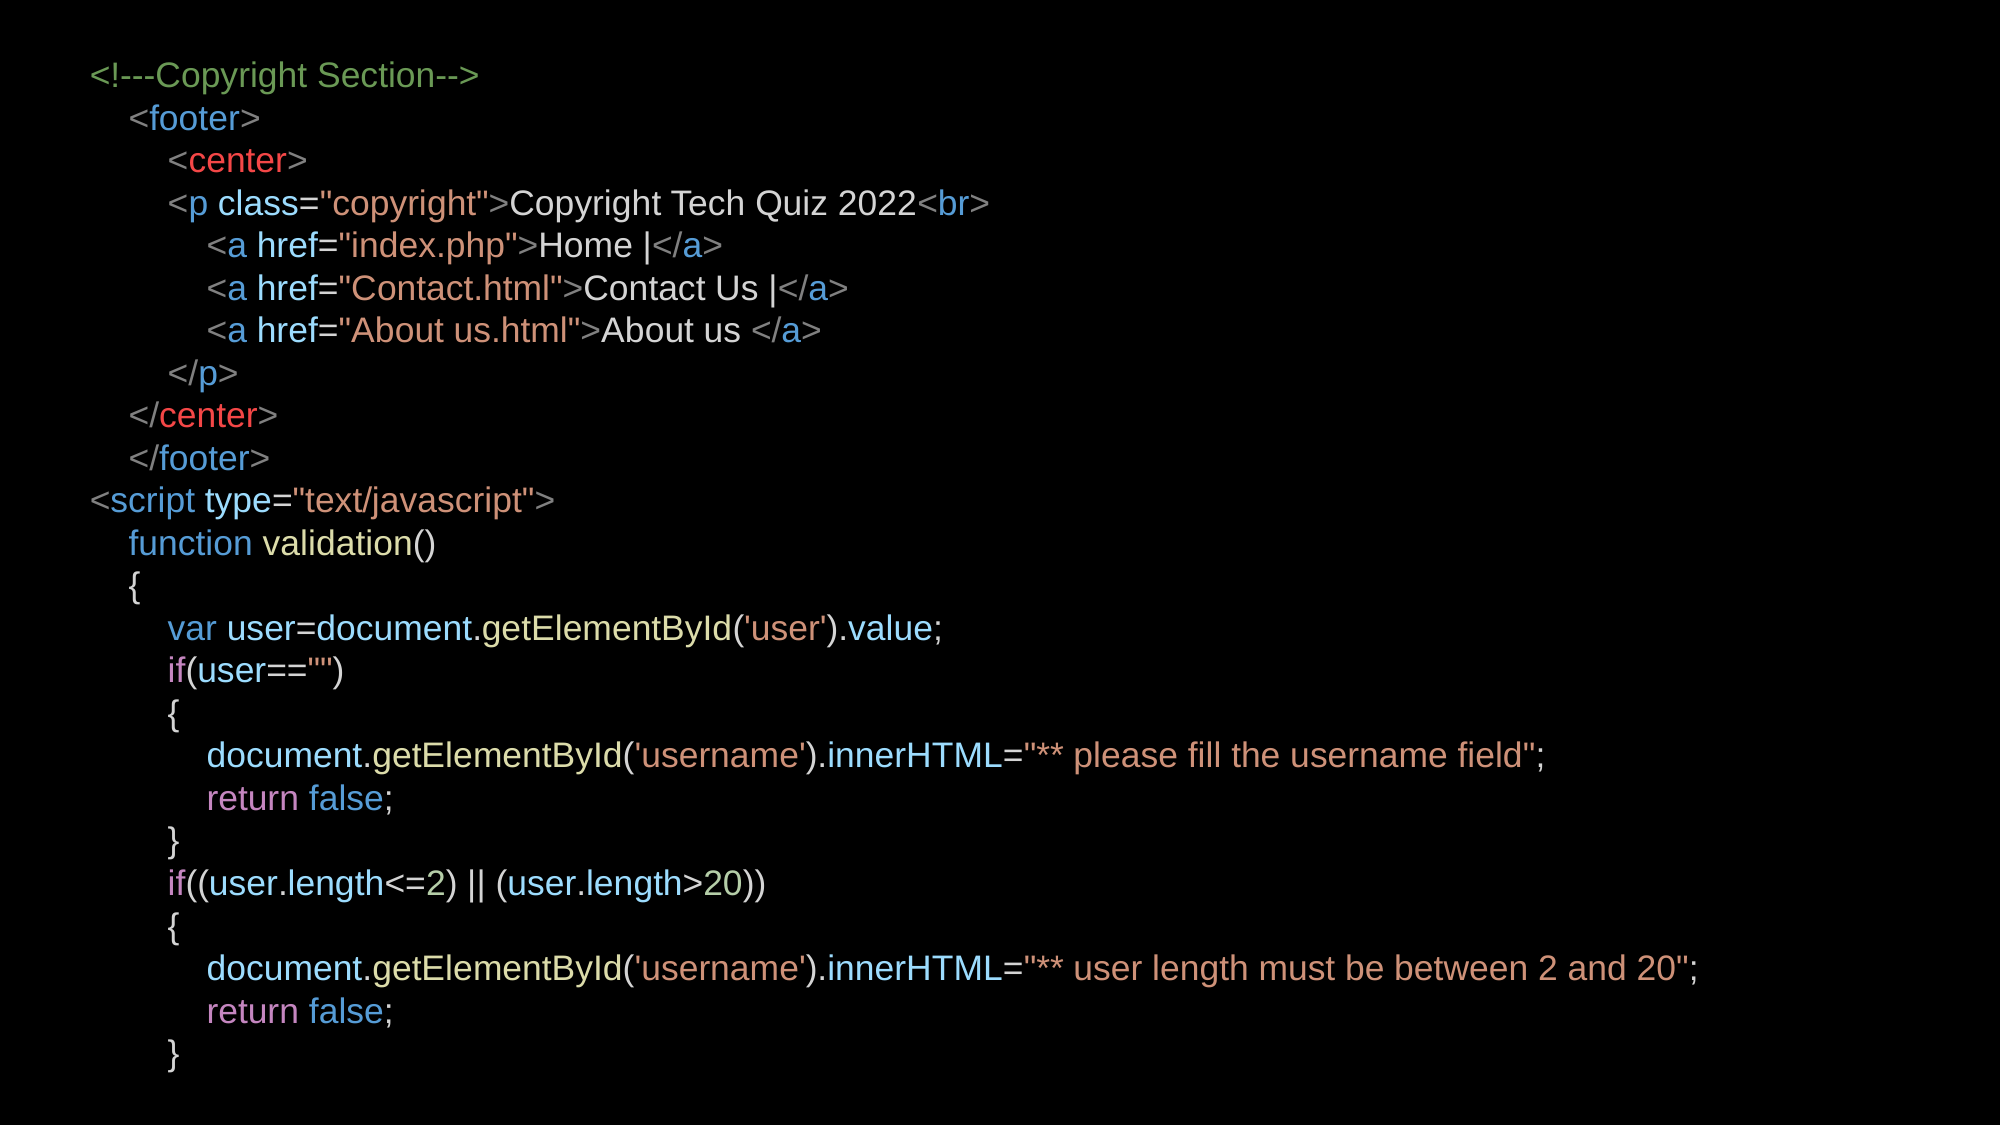

<!---Copyright Section-->
    <footer>
        <center>
        <p class="copyright">Copyright Tech Quiz 2022<br>
            <a href="index.php">Home |</a>
            <a href="Contact.html">Contact Us |</a>
            <a href="About us.html">About us </a>
        </p>
    </center>
    </footer>
<script type="text/javascript">
    function validation()
    {
        var user=document.getElementById('user').value;
        if(user=="")
        {
            document.getElementById('username').innerHTML="** please fill the username field";
            return false;
        }
        if((user.length<=2) || (user.length>20))
        {
            document.getElementById('username').innerHTML="** user length must be between 2 and 20";
            return false;
        }